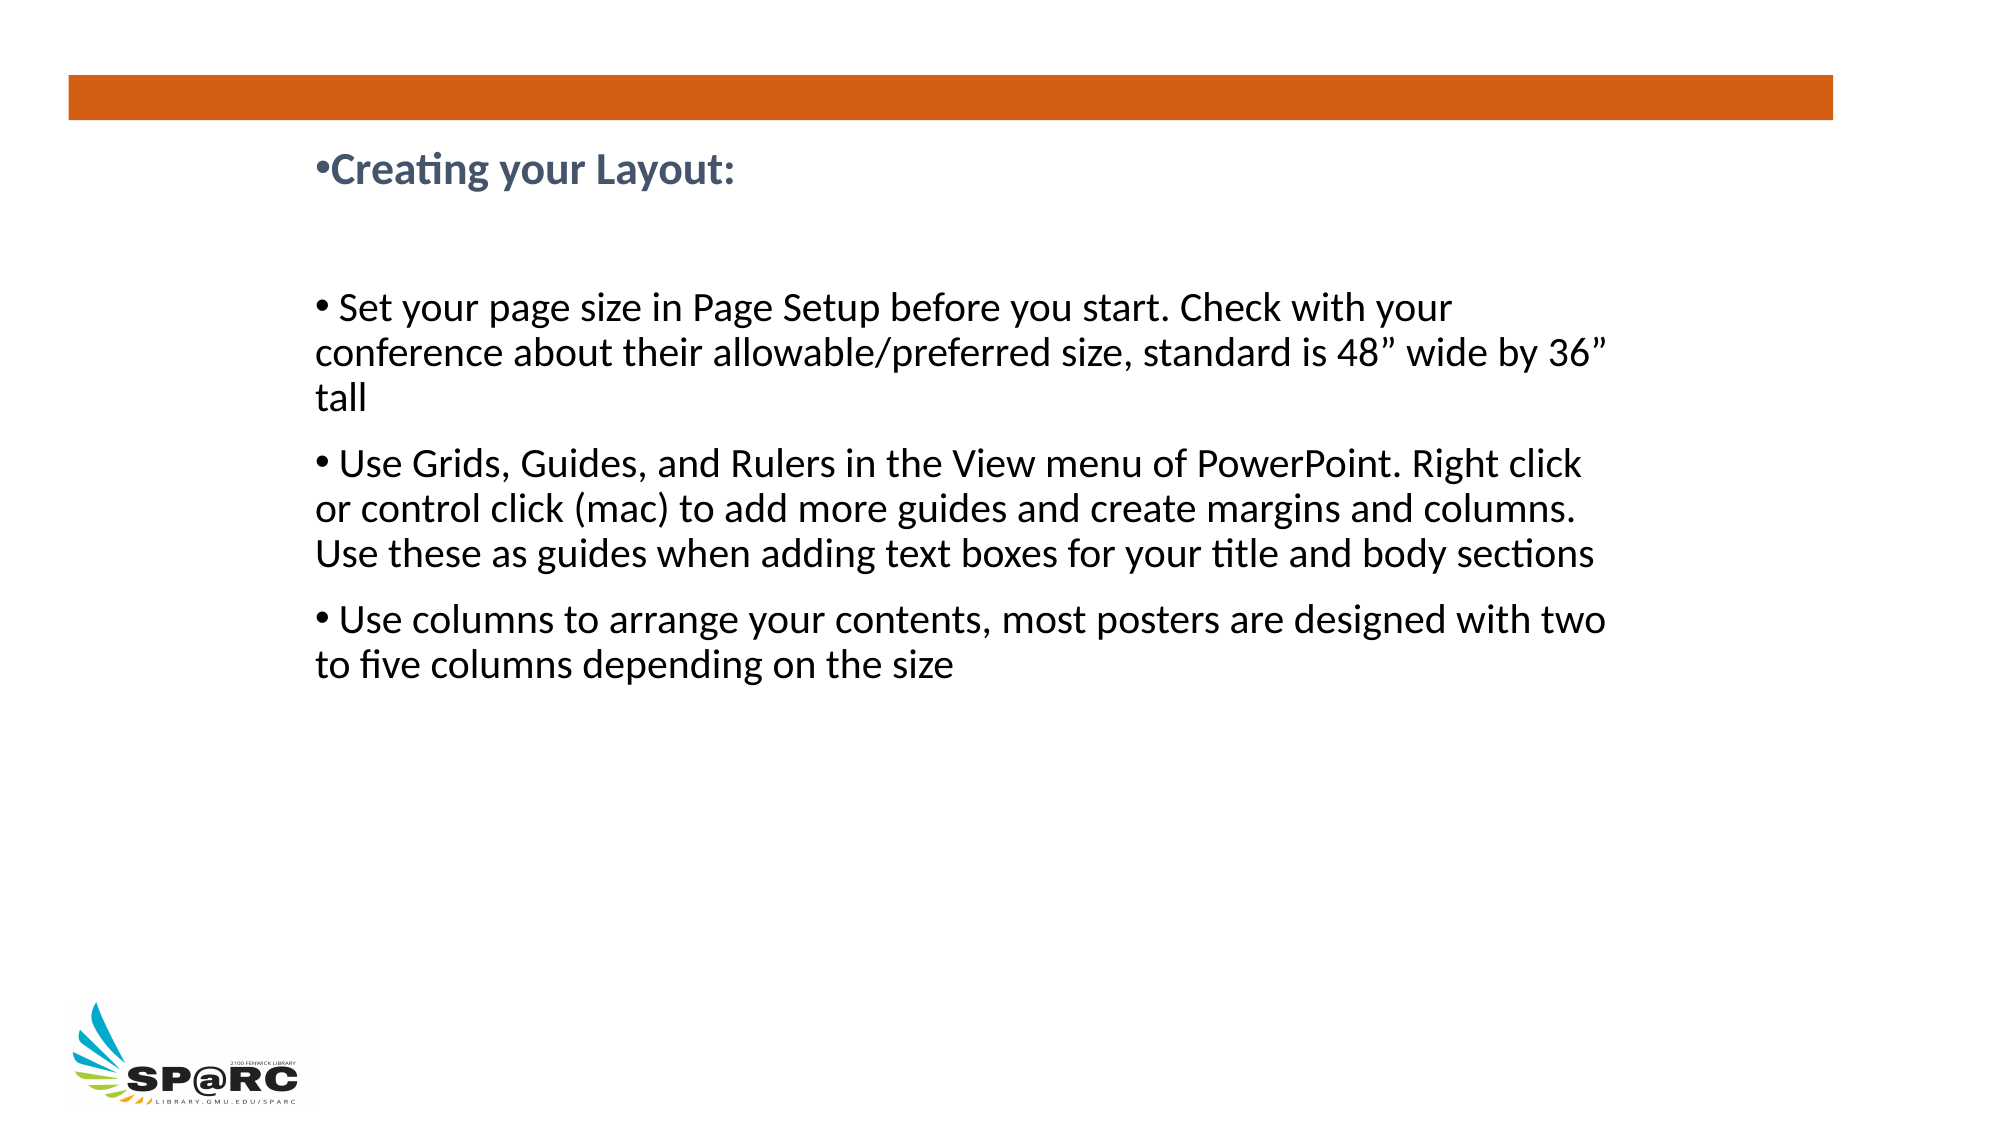

Creating your Layout:

 Set your page size in Page Setup before you start. Check with your conference about their allowable/preferred size, standard is 48” wide by 36” tall
 Use Grids, Guides, and Rulers in the View menu of PowerPoint. Right click or control click (mac) to add more guides and create margins and columns. Use these as guides when adding text boxes for your title and body sections
 Use columns to arrange your contents, most posters are designed with two to five columns depending on the size